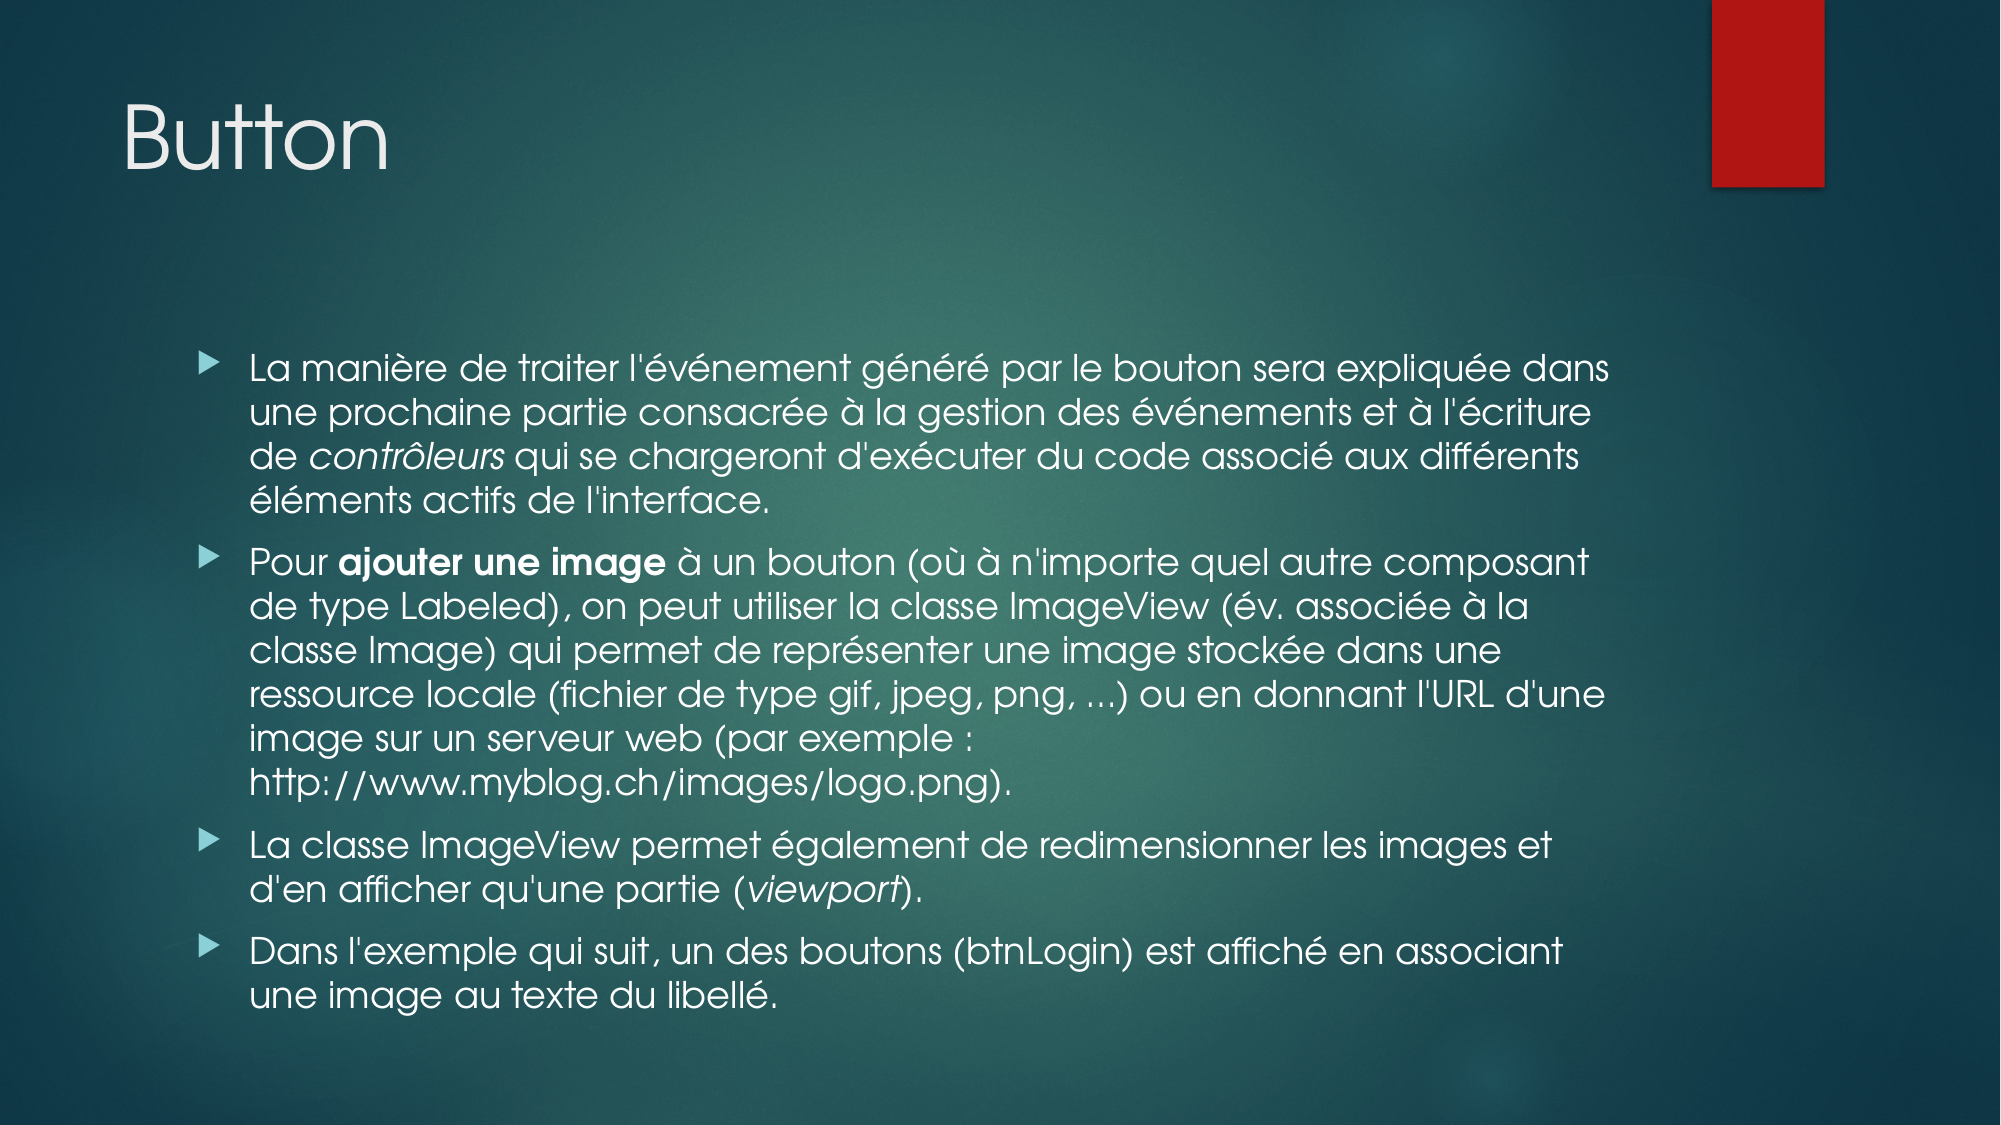

# Button
La manière de traiter l'événement généré par le bouton sera expliquée dans une prochaine partie consacrée à la gestion des événements et à l'écriture de contrôleurs qui se chargeront d'exécuter du code associé aux différents éléments actifs de l'interface.
Pour ajouter une image à un bouton (où à n'importe quel autre composant de type Labeled), on peut utiliser la classe ImageView (év. associée à la classe Image) qui permet de représenter une image stockée dans une ressource locale (fichier de type gif, jpeg, png, …) ou en donnant l'URL d'une image sur un serveur web (par exemple : http://www.myblog.ch/images/logo.png).
La classe ImageView permet également de redimensionner les images et d'en afficher qu'une partie (viewport).
Dans l'exemple qui suit, un des boutons (btnLogin) est affiché en associant une image au texte du libellé.